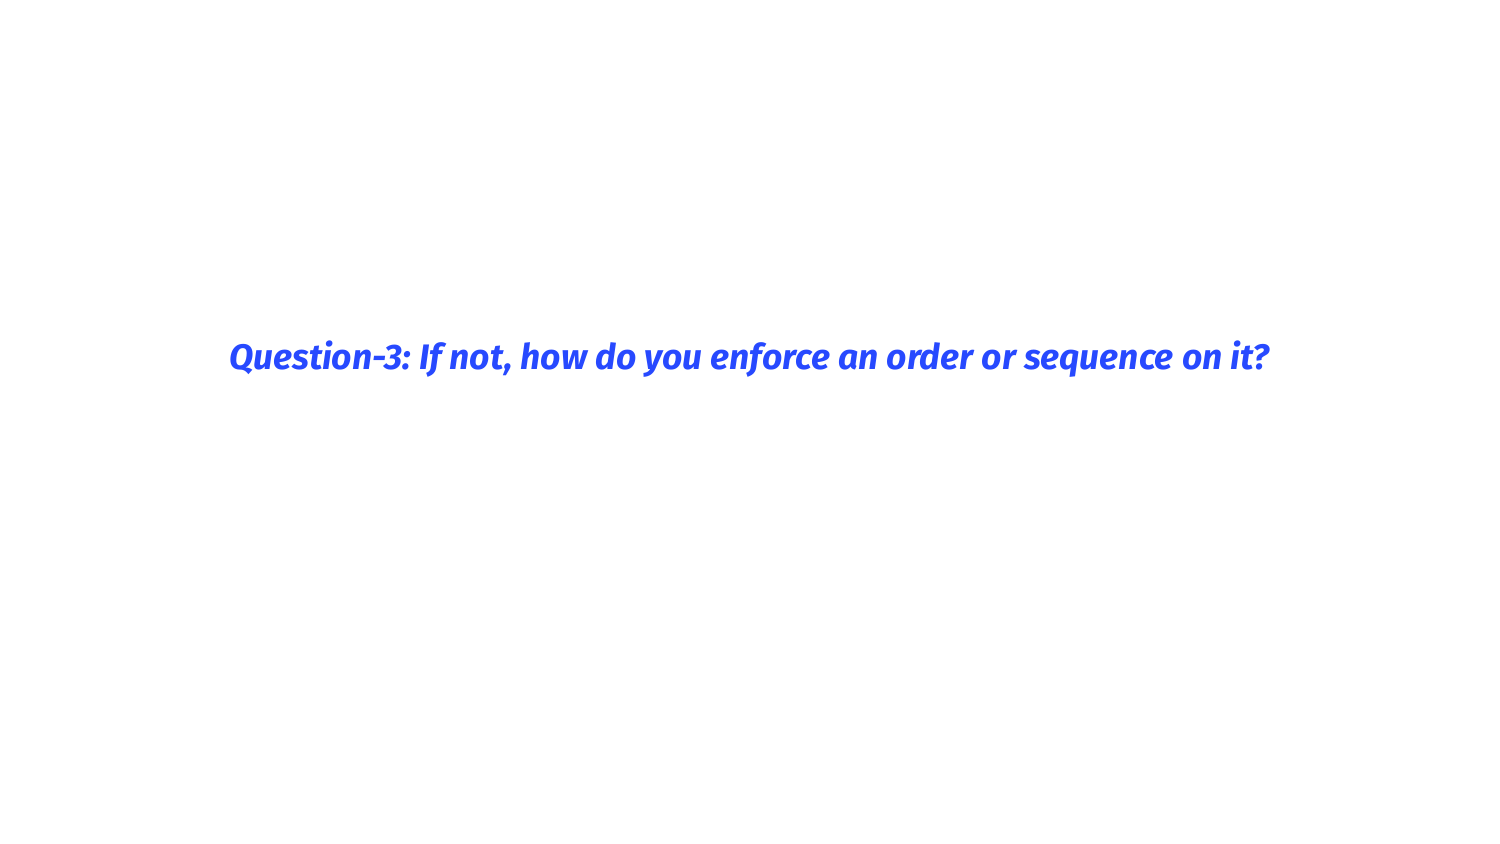

Question-3: If not, how do you enforce an order or sequence on it?